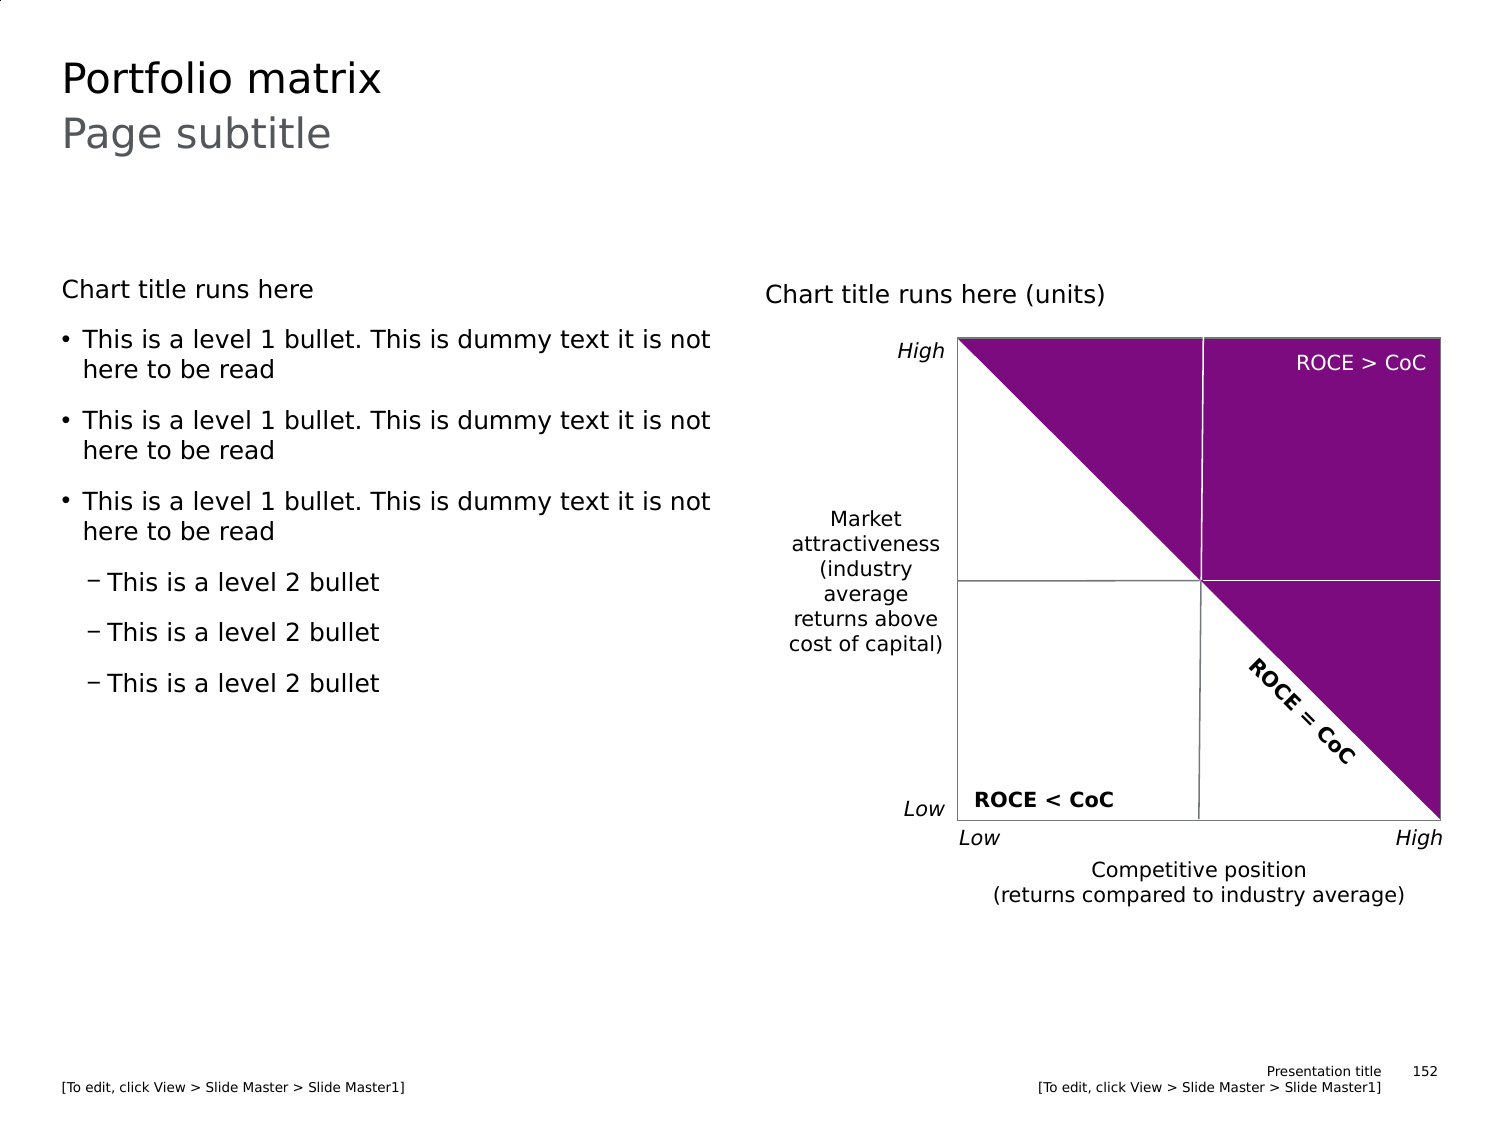

# Portfolio matrix
Page subtitle

Chart title runs here
This is a level 1 bullet. This is dummy text it is not here to be read
This is a level 1 bullet. This is dummy text it is not here to be read
This is a level 1 bullet. This is dummy text it is not here to be read
This is a level 2 bullet
This is a level 2 bullet
This is a level 2 bullet

Chart title runs here (units)
High

ROCE > CoC

Market attractiveness
(industry average returns above cost of capital)
ROCE = CoC
ROCE < CoC
Low
Low
High
Competitive position
(returns compared to industry average)